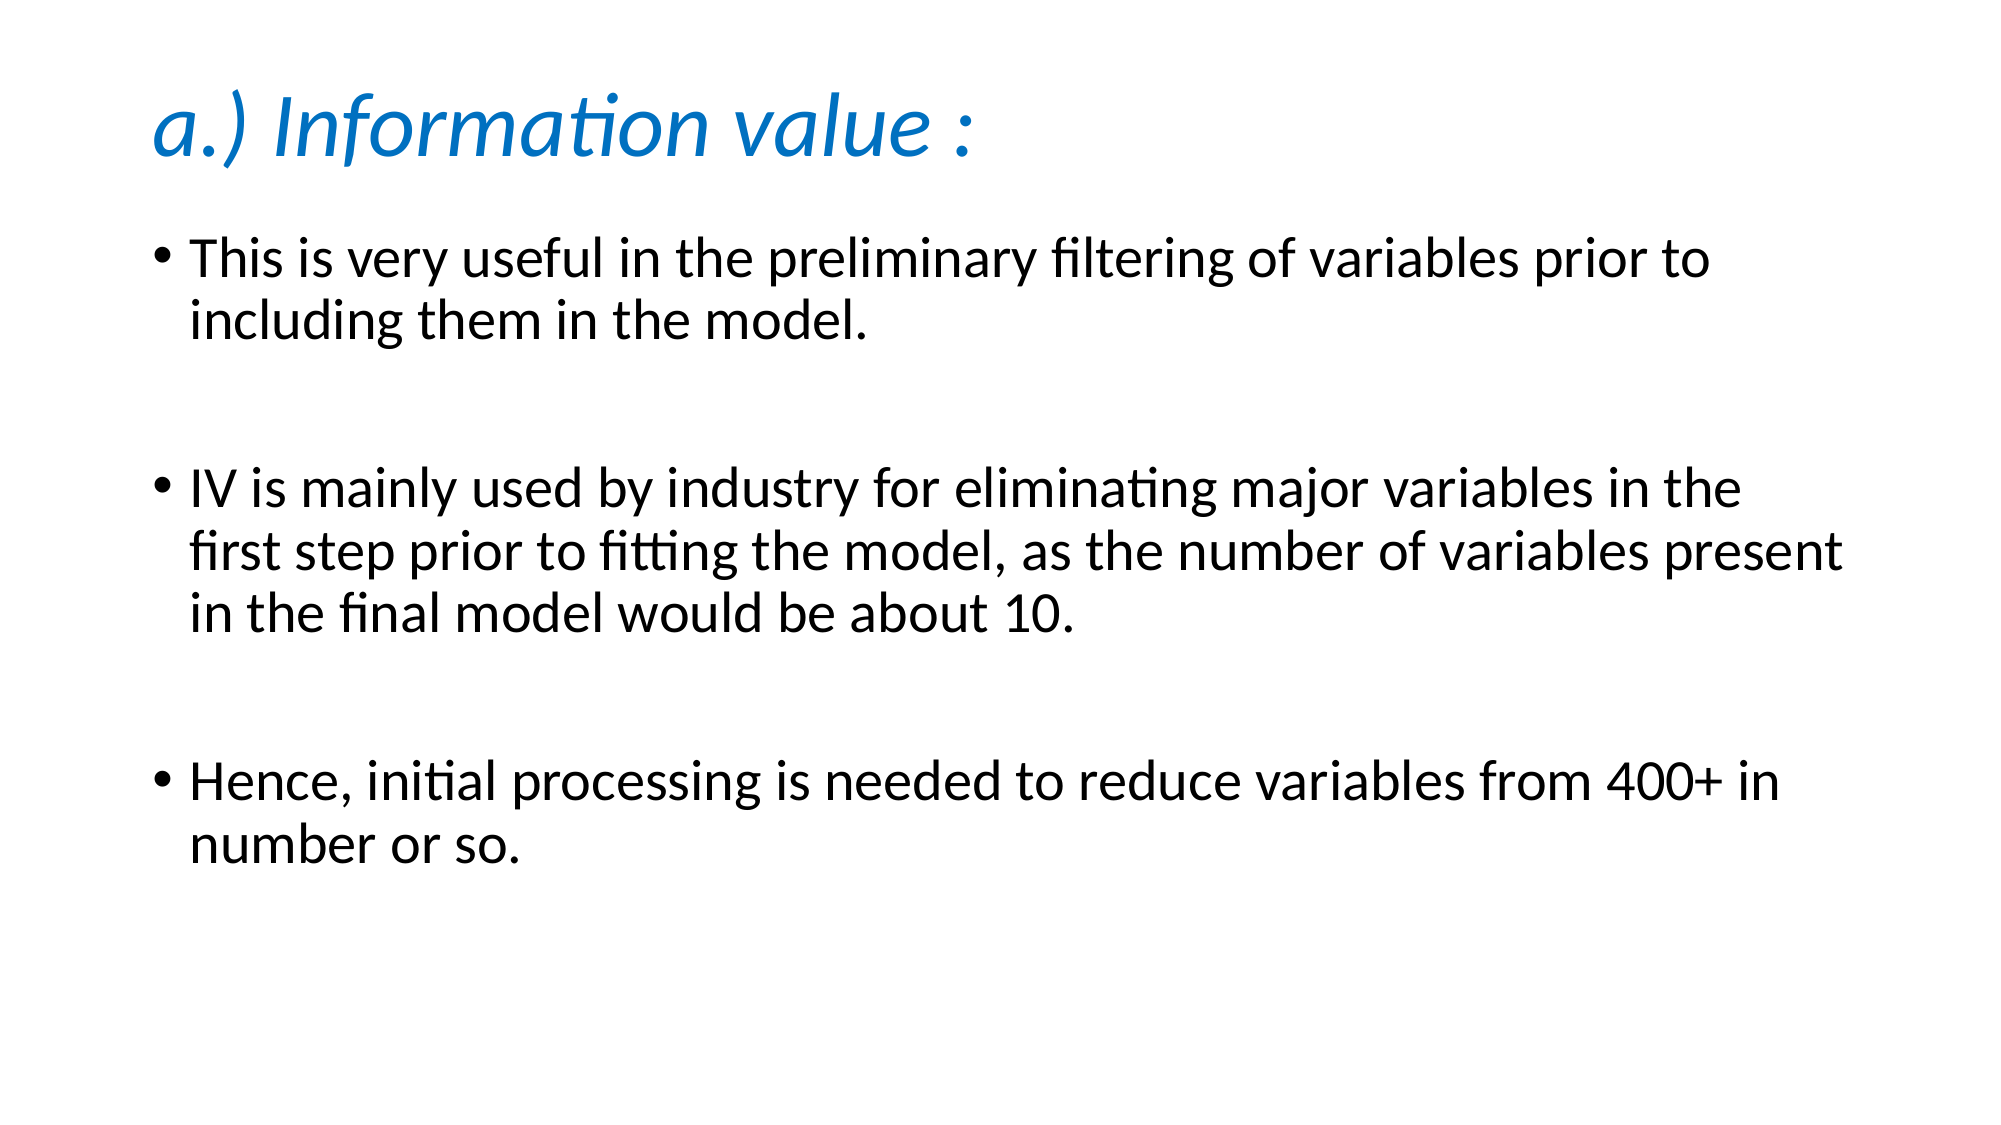

# a.) Information value :
This is very useful in the preliminary filtering of variables prior to including them in the model.

IV is mainly used by industry for eliminating major variables in the first step prior to fitting the model, as the number of variables present in the final model would be about 10.

Hence, initial processing is needed to reduce variables from 400+ in number or so.